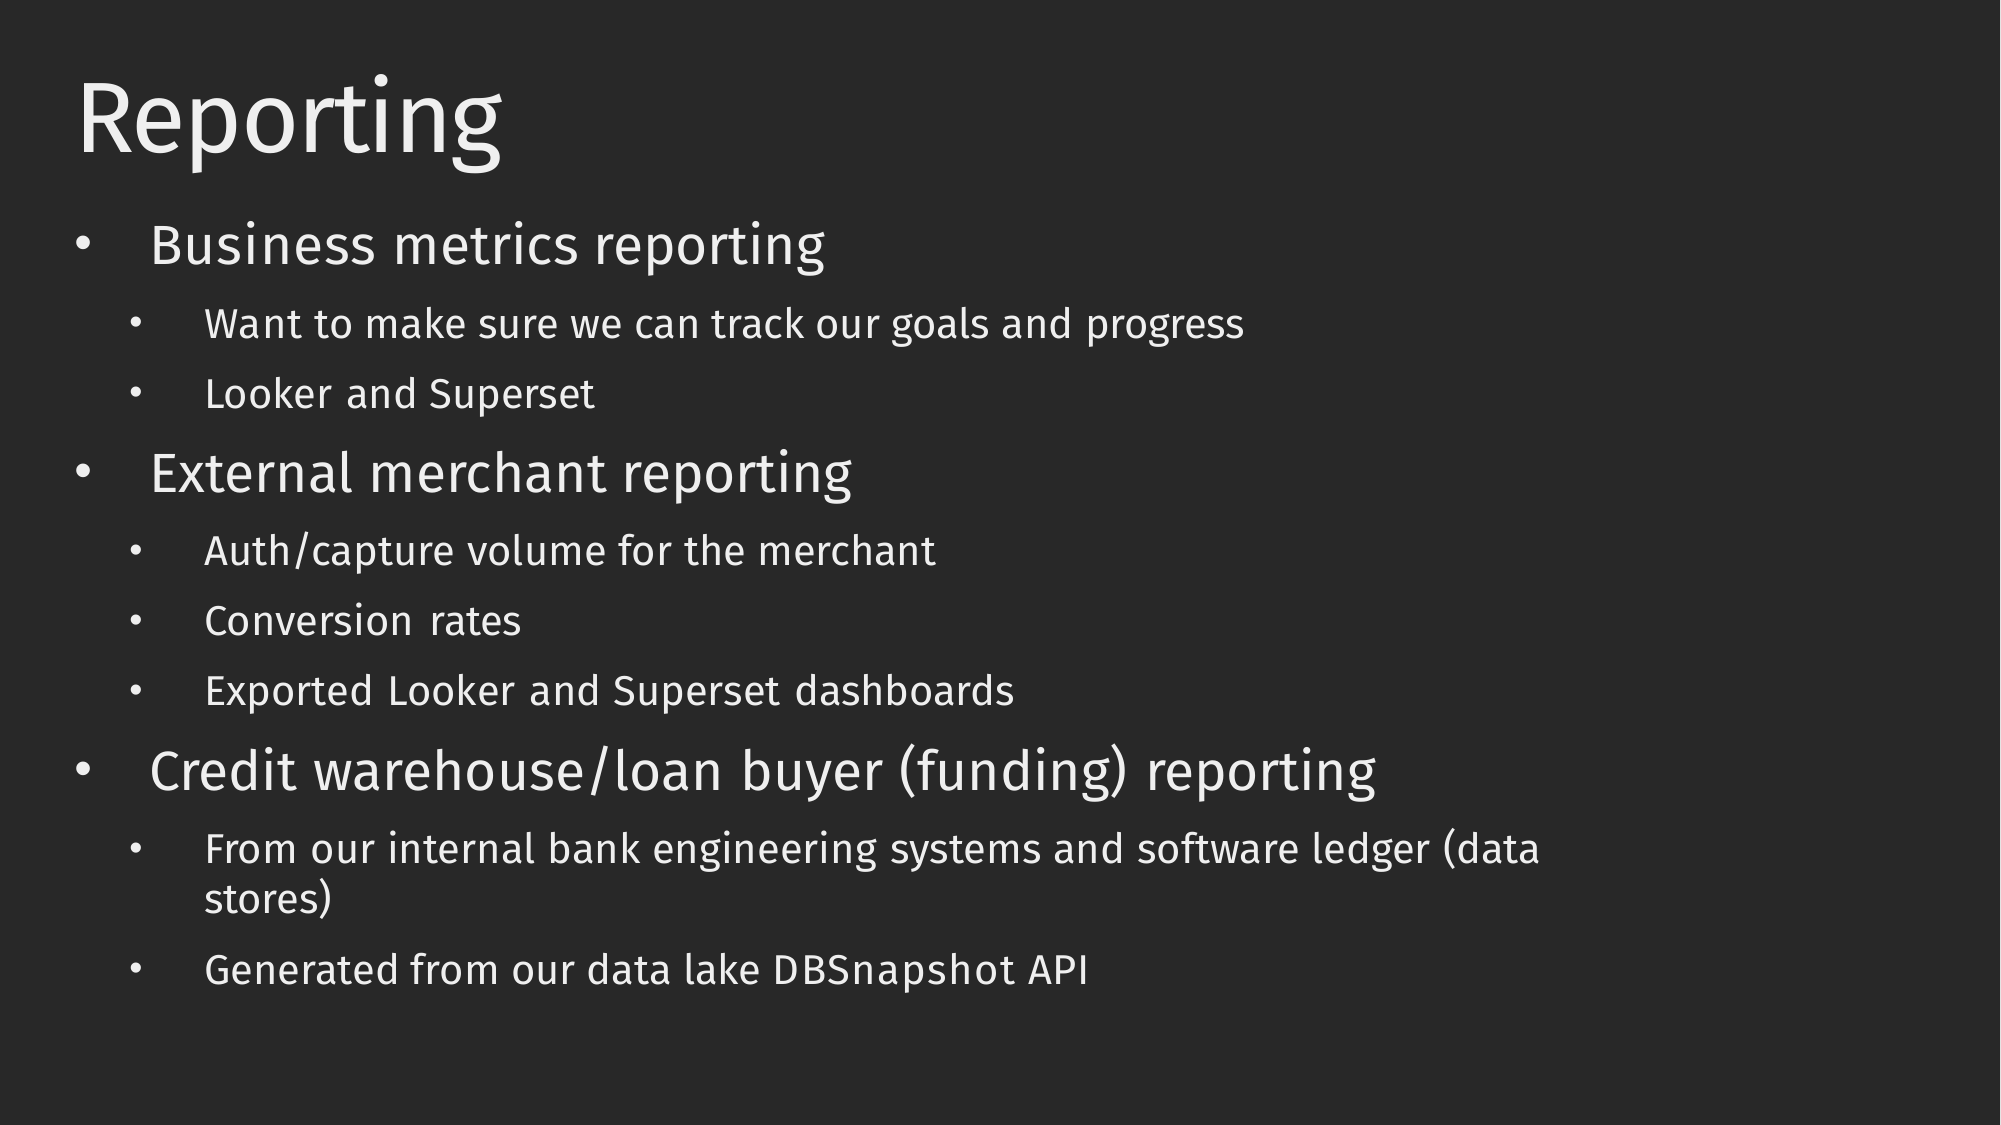

# Reporting
Business metrics reporting
Want to make sure we can track our goals and progress
Looker and Superset
External merchant reporting
Auth/capture volume for the merchant
Conversion rates
Exported Looker and Superset dashboards
Credit warehouse/loan buyer (funding) reporting
From our internal bank engineering systems and software ledger (data stores)
Generated from our data lake DBSnapshot API